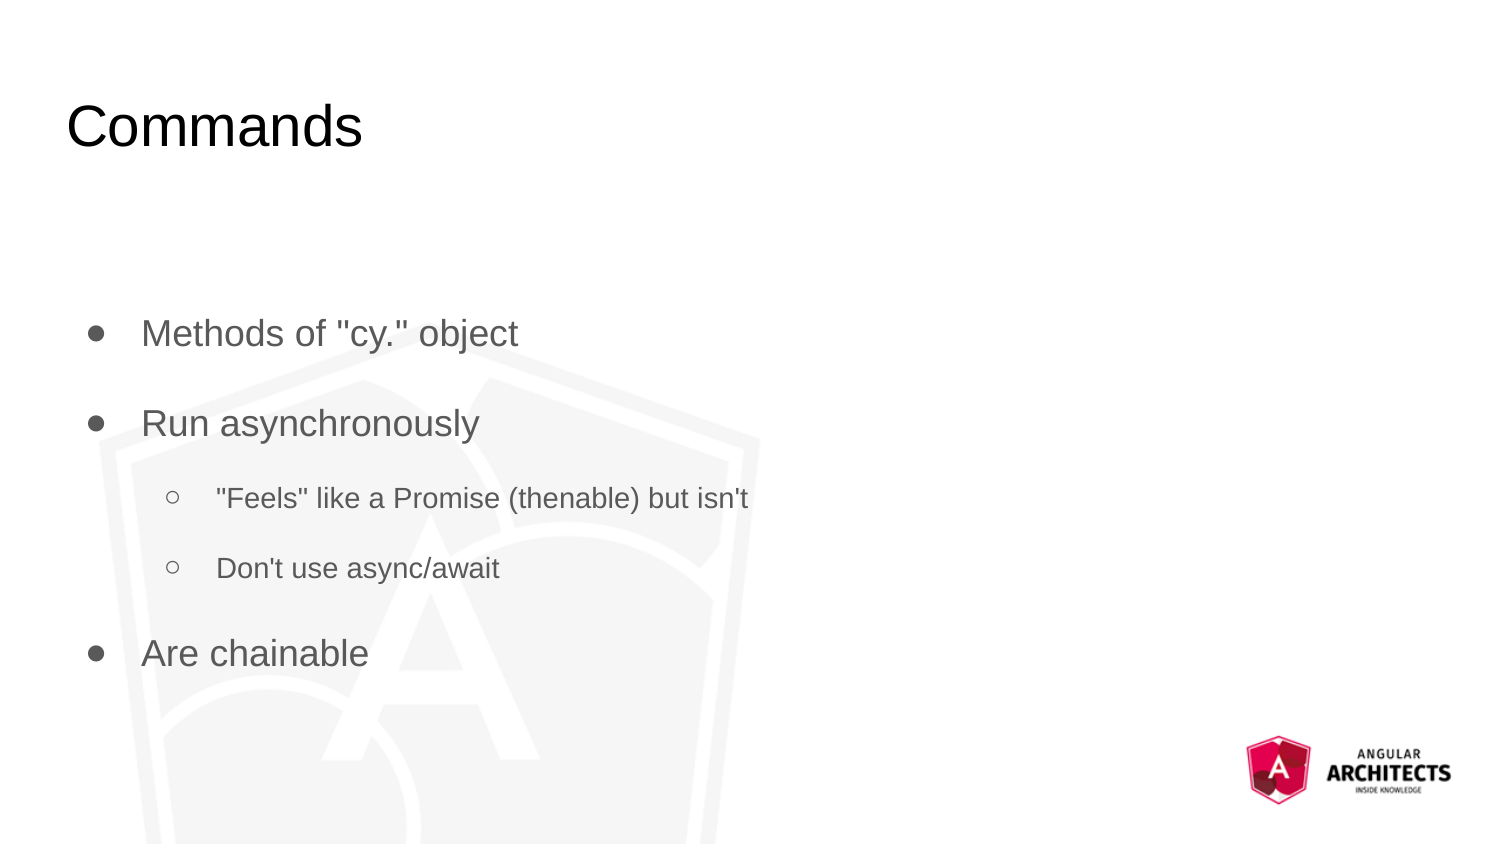

# Commands
Methods of "cy." object
Run asynchronously
"Feels" like a Promise (thenable) but isn't
Don't use async/await
Are chainable